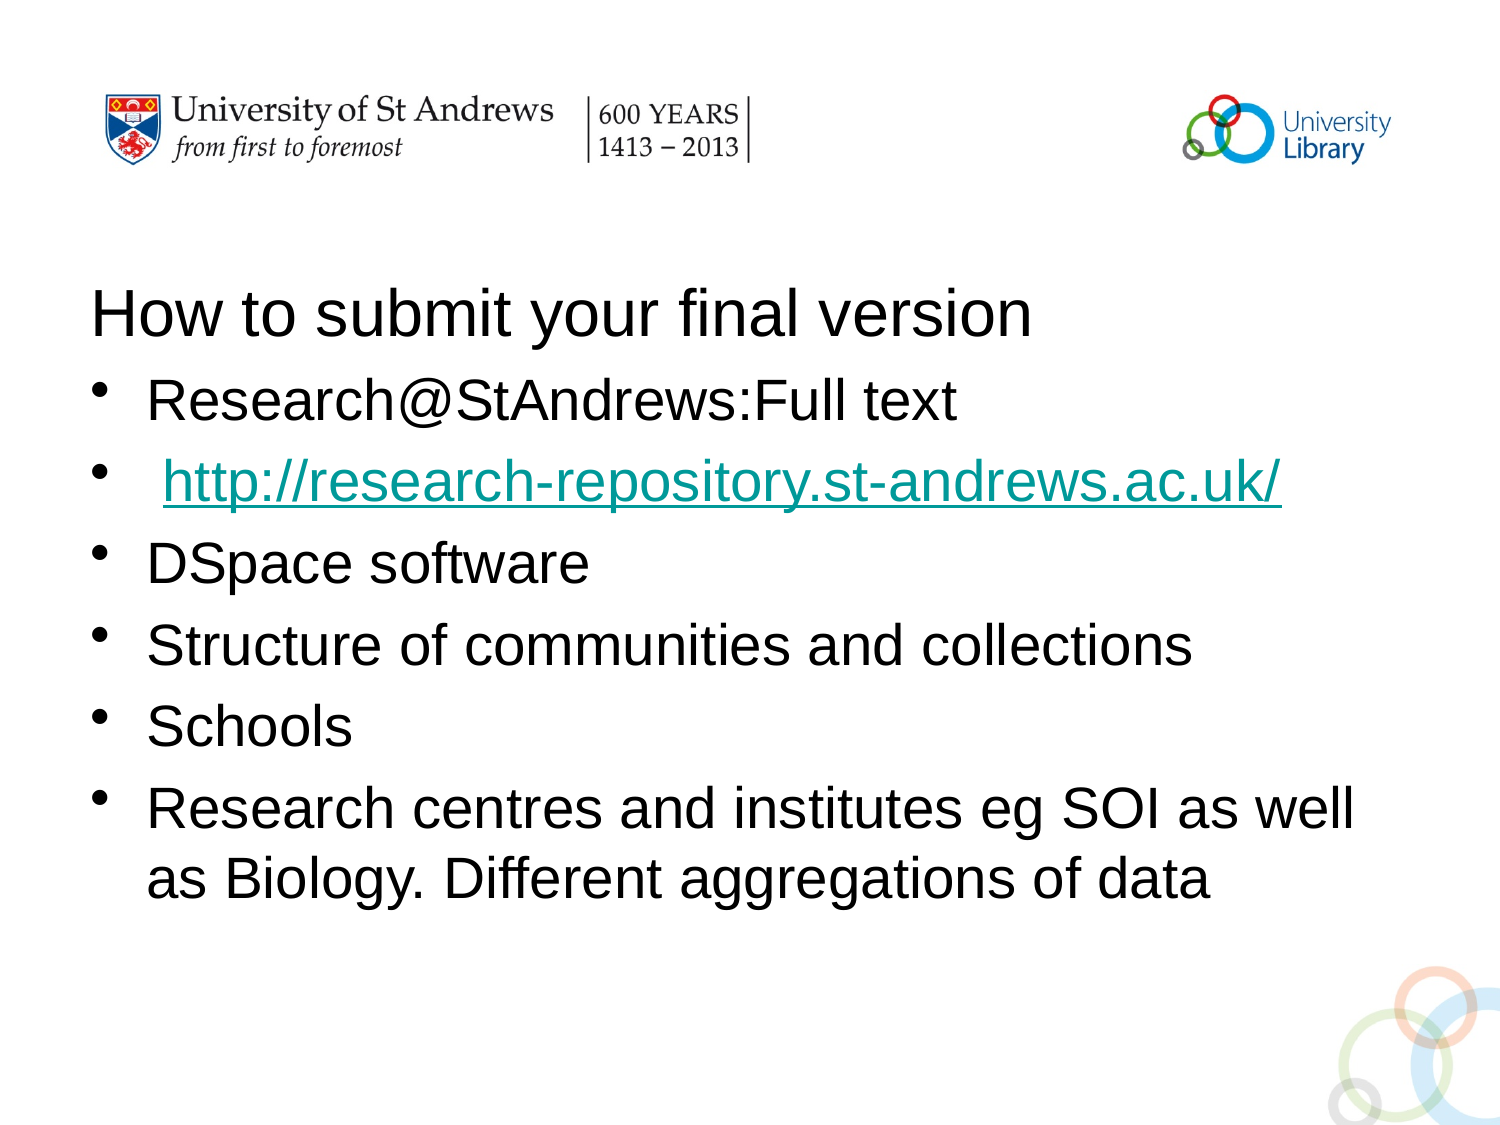

#
How to submit your final version
Research@StAndrews:Full text
 http://research-repository.st-andrews.ac.uk/
DSpace software
Structure of communities and collections
Schools
Research centres and institutes eg SOI as well as Biology. Different aggregations of data